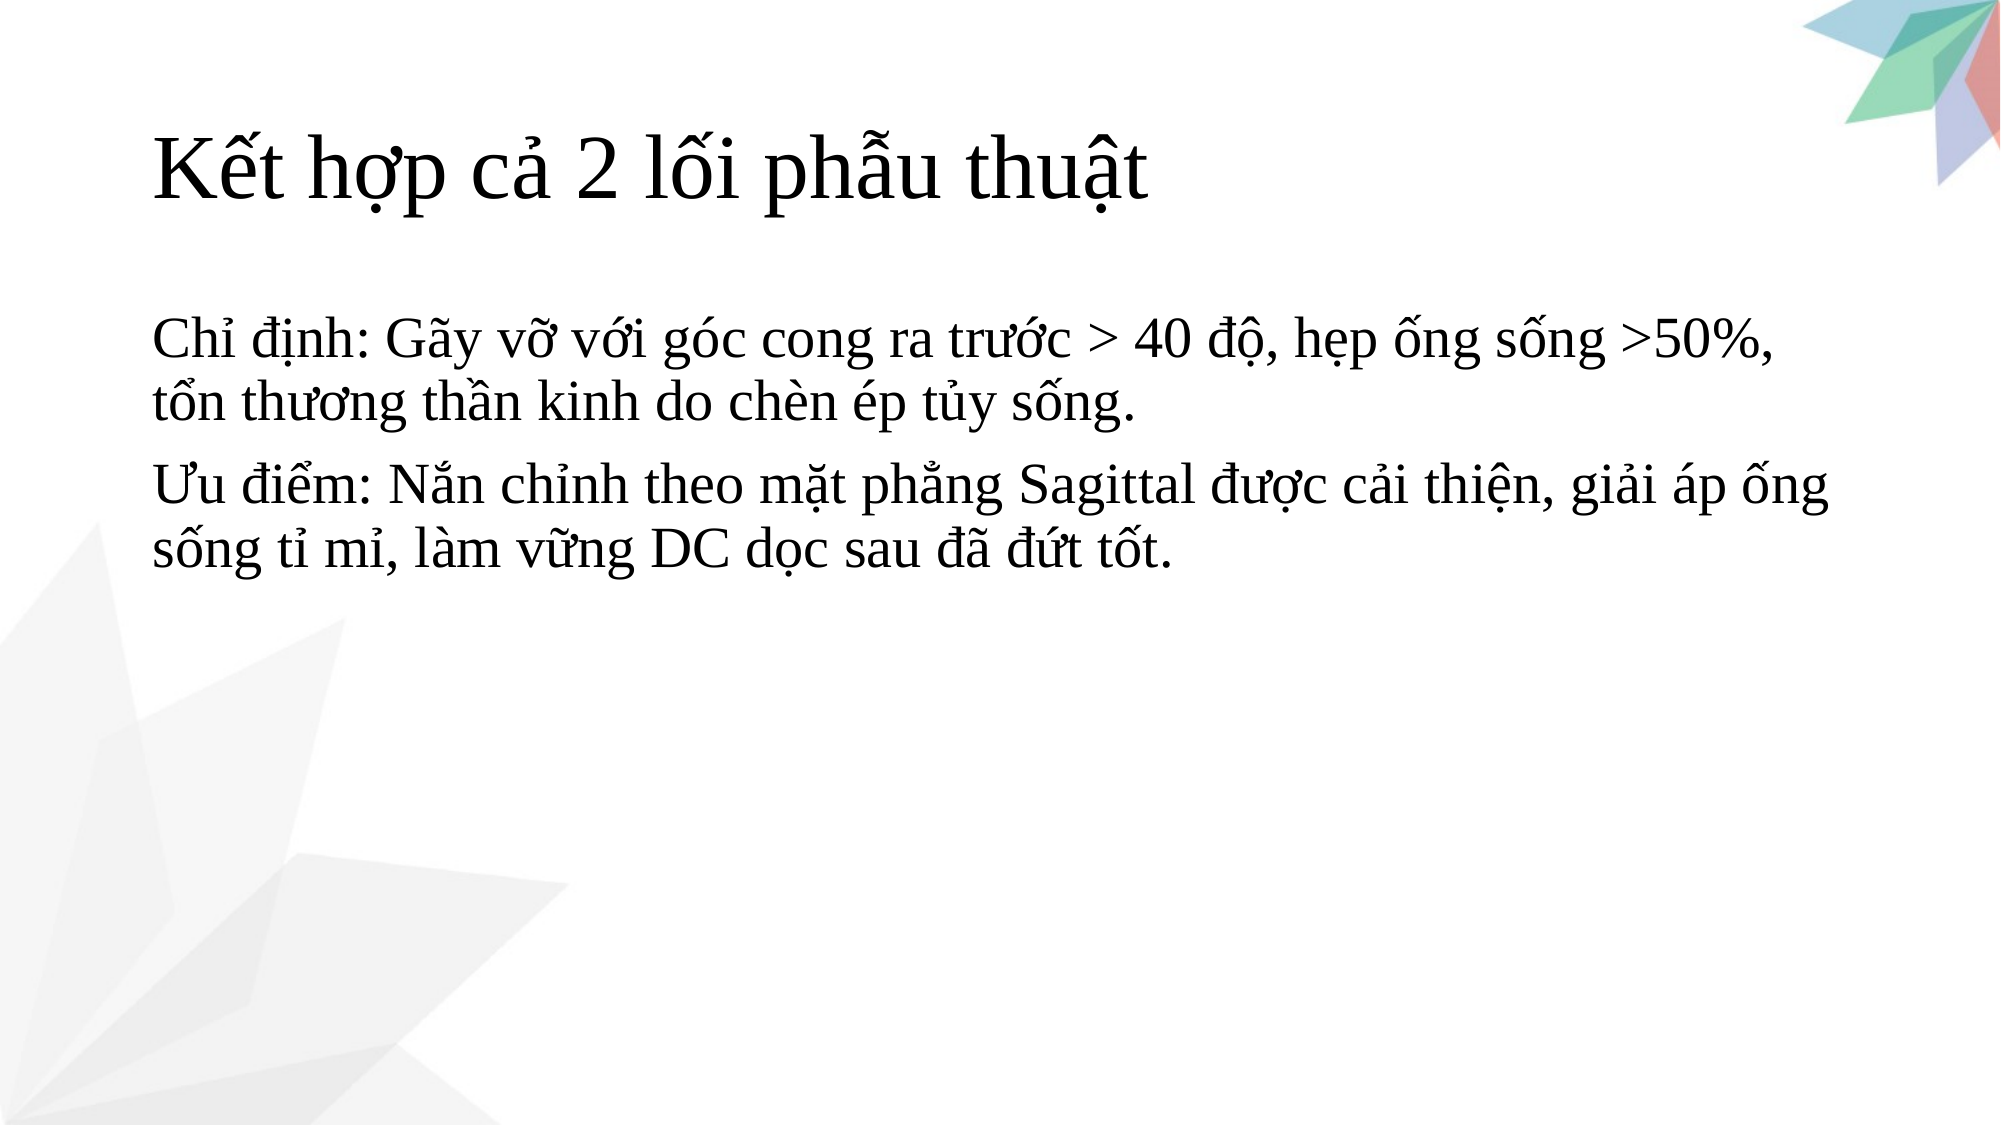

# Kết hợp cả 2 lối phẫu thuật
Chỉ định: Gãy vỡ với góc cong ra trước > 40 độ, hẹp ống sống >50%, tổn thương thần kinh do chèn ép tủy sống.
Ưu điểm: Nắn chỉnh theo mặt phẳng Sagittal được cải thiện, giải áp ống sống tỉ mỉ, làm vững DC dọc sau đã đứt tốt.